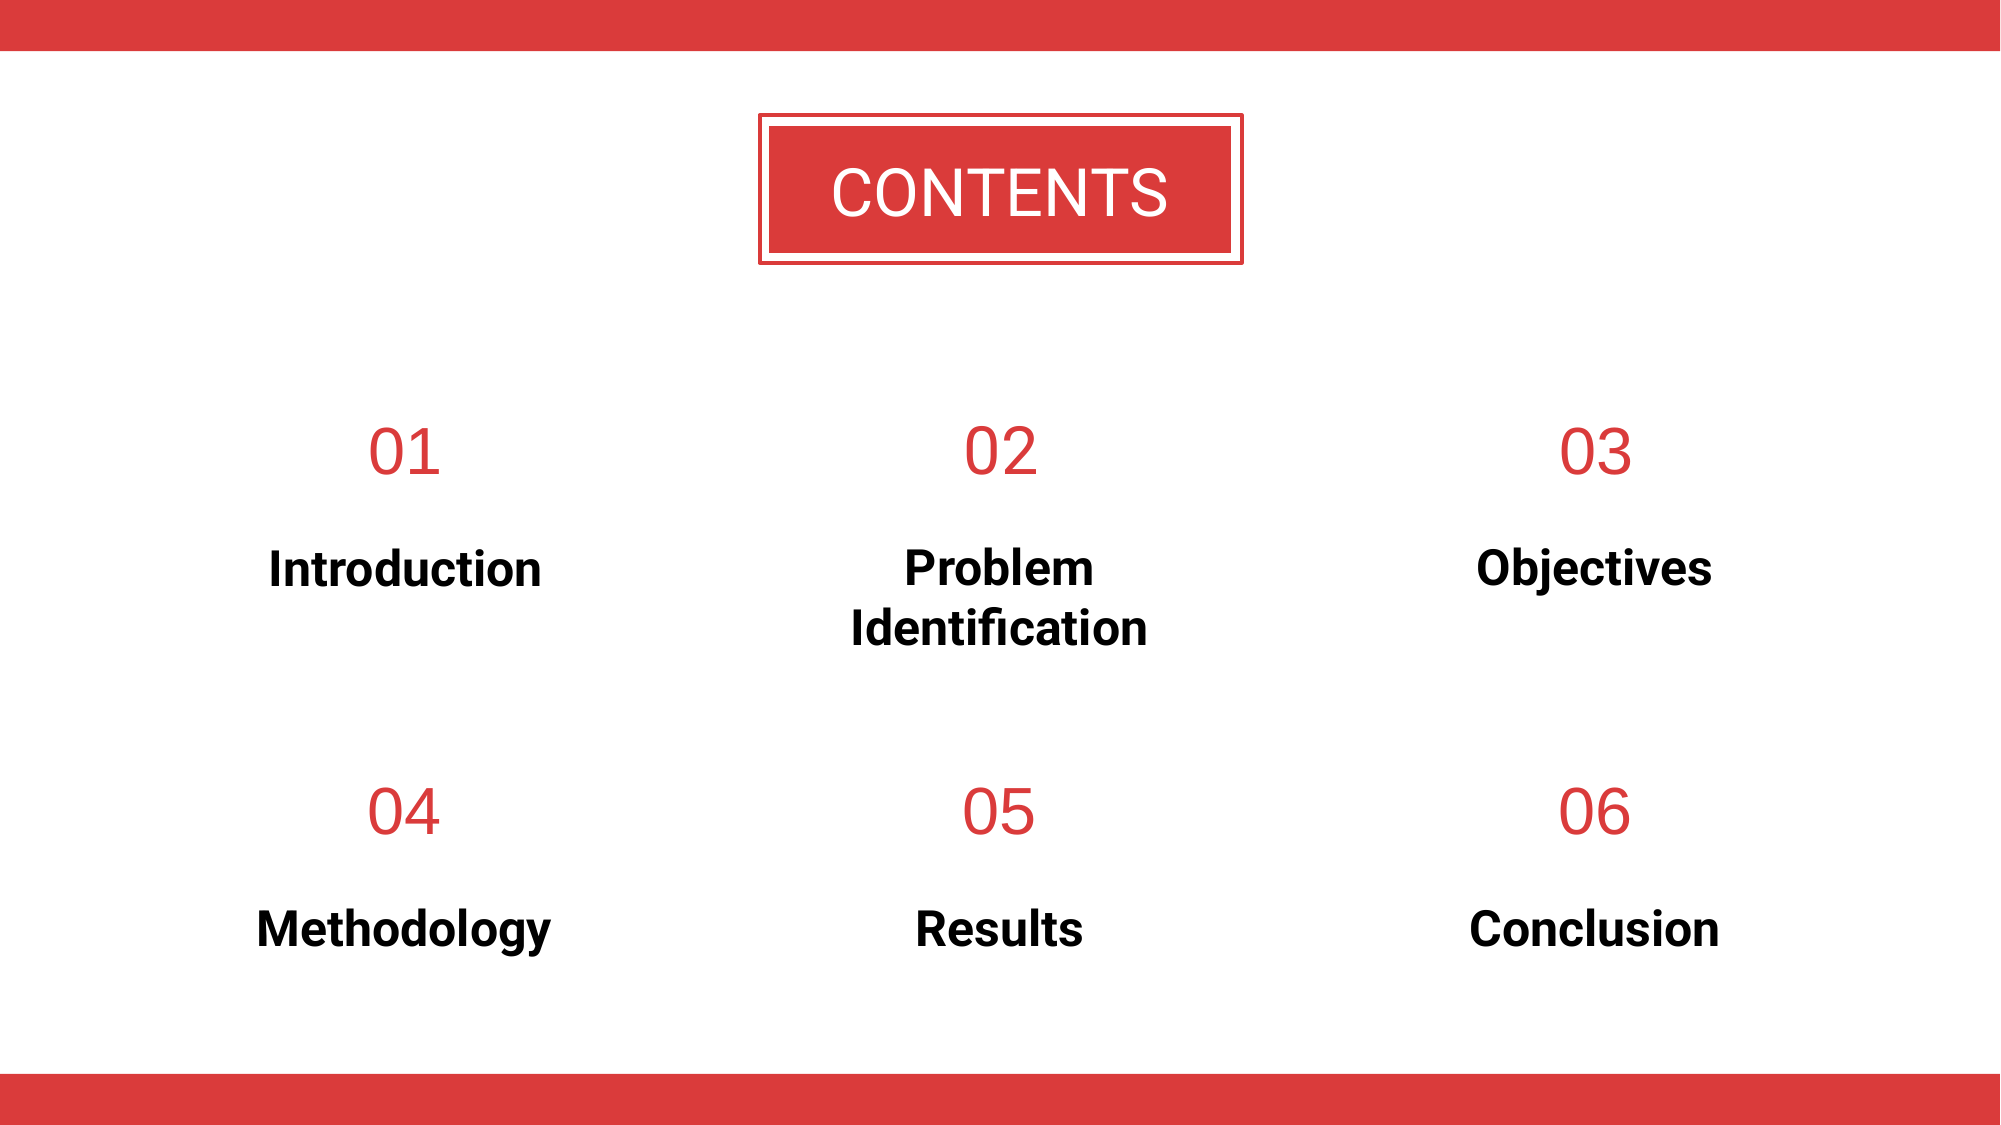

# CONTENTS
02
03
01
Problem Identification
Objectives
Introduction
05
06
04
Methodology
Results
Conclusion